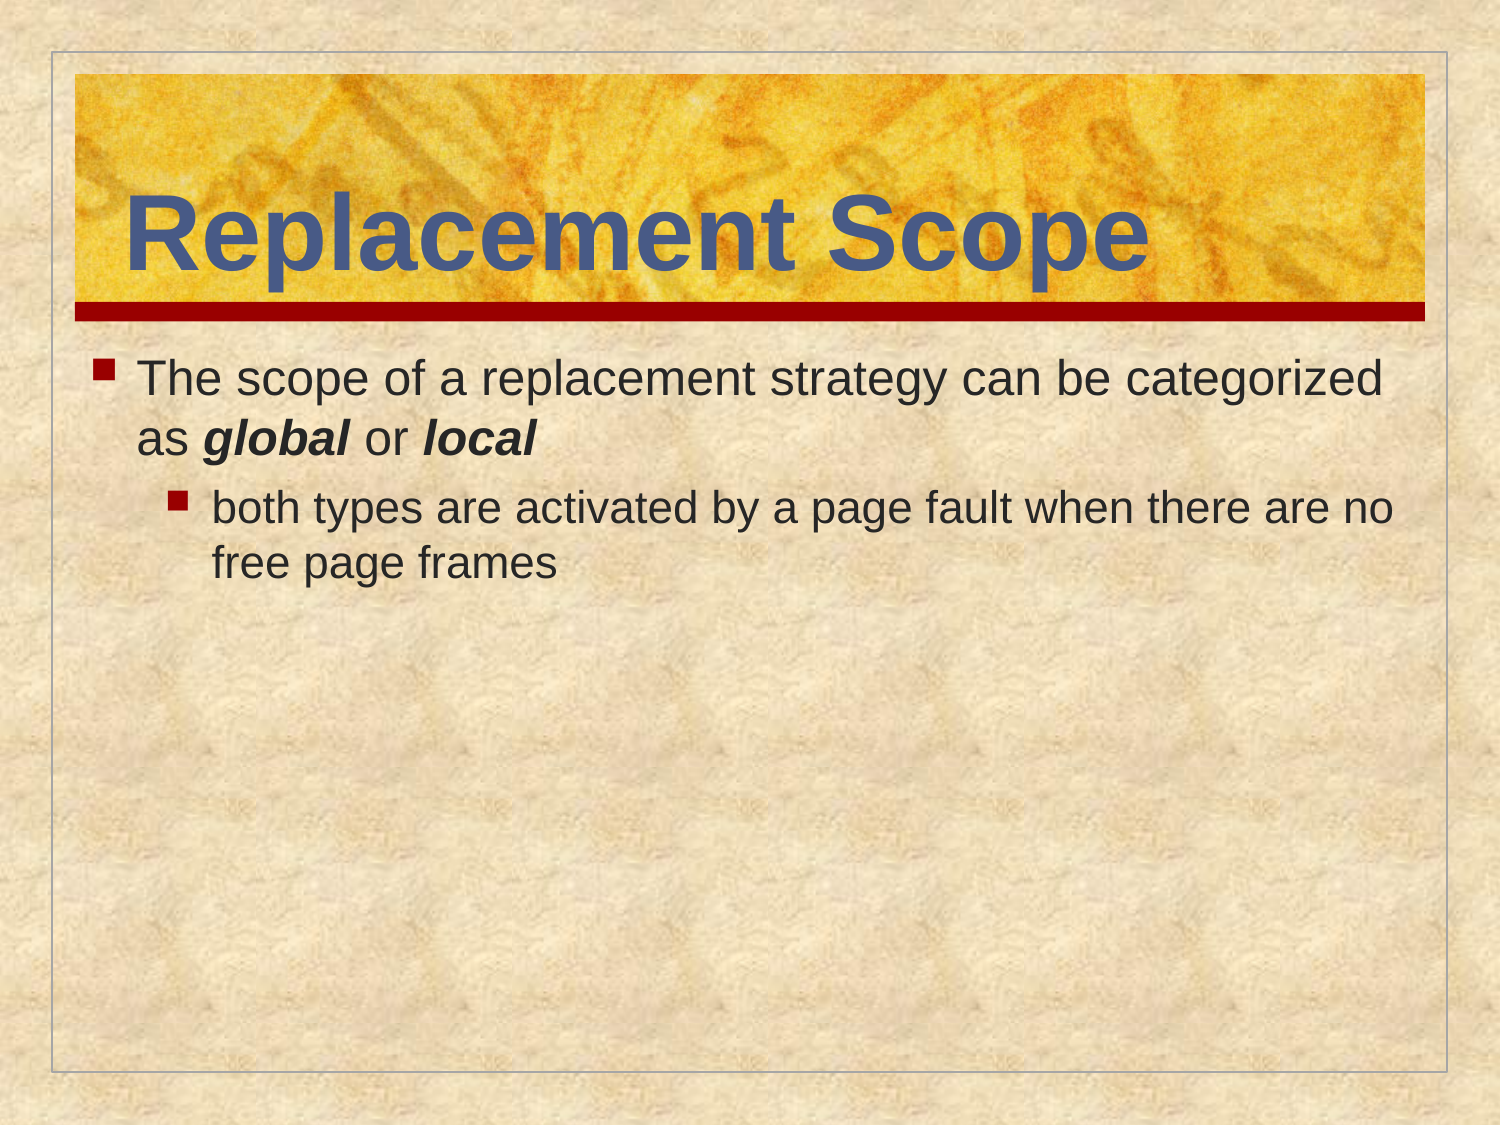

# Replacement Scope
The scope of a replacement strategy can be categorized as global or local
both types are activated by a page fault when there are no free page frames